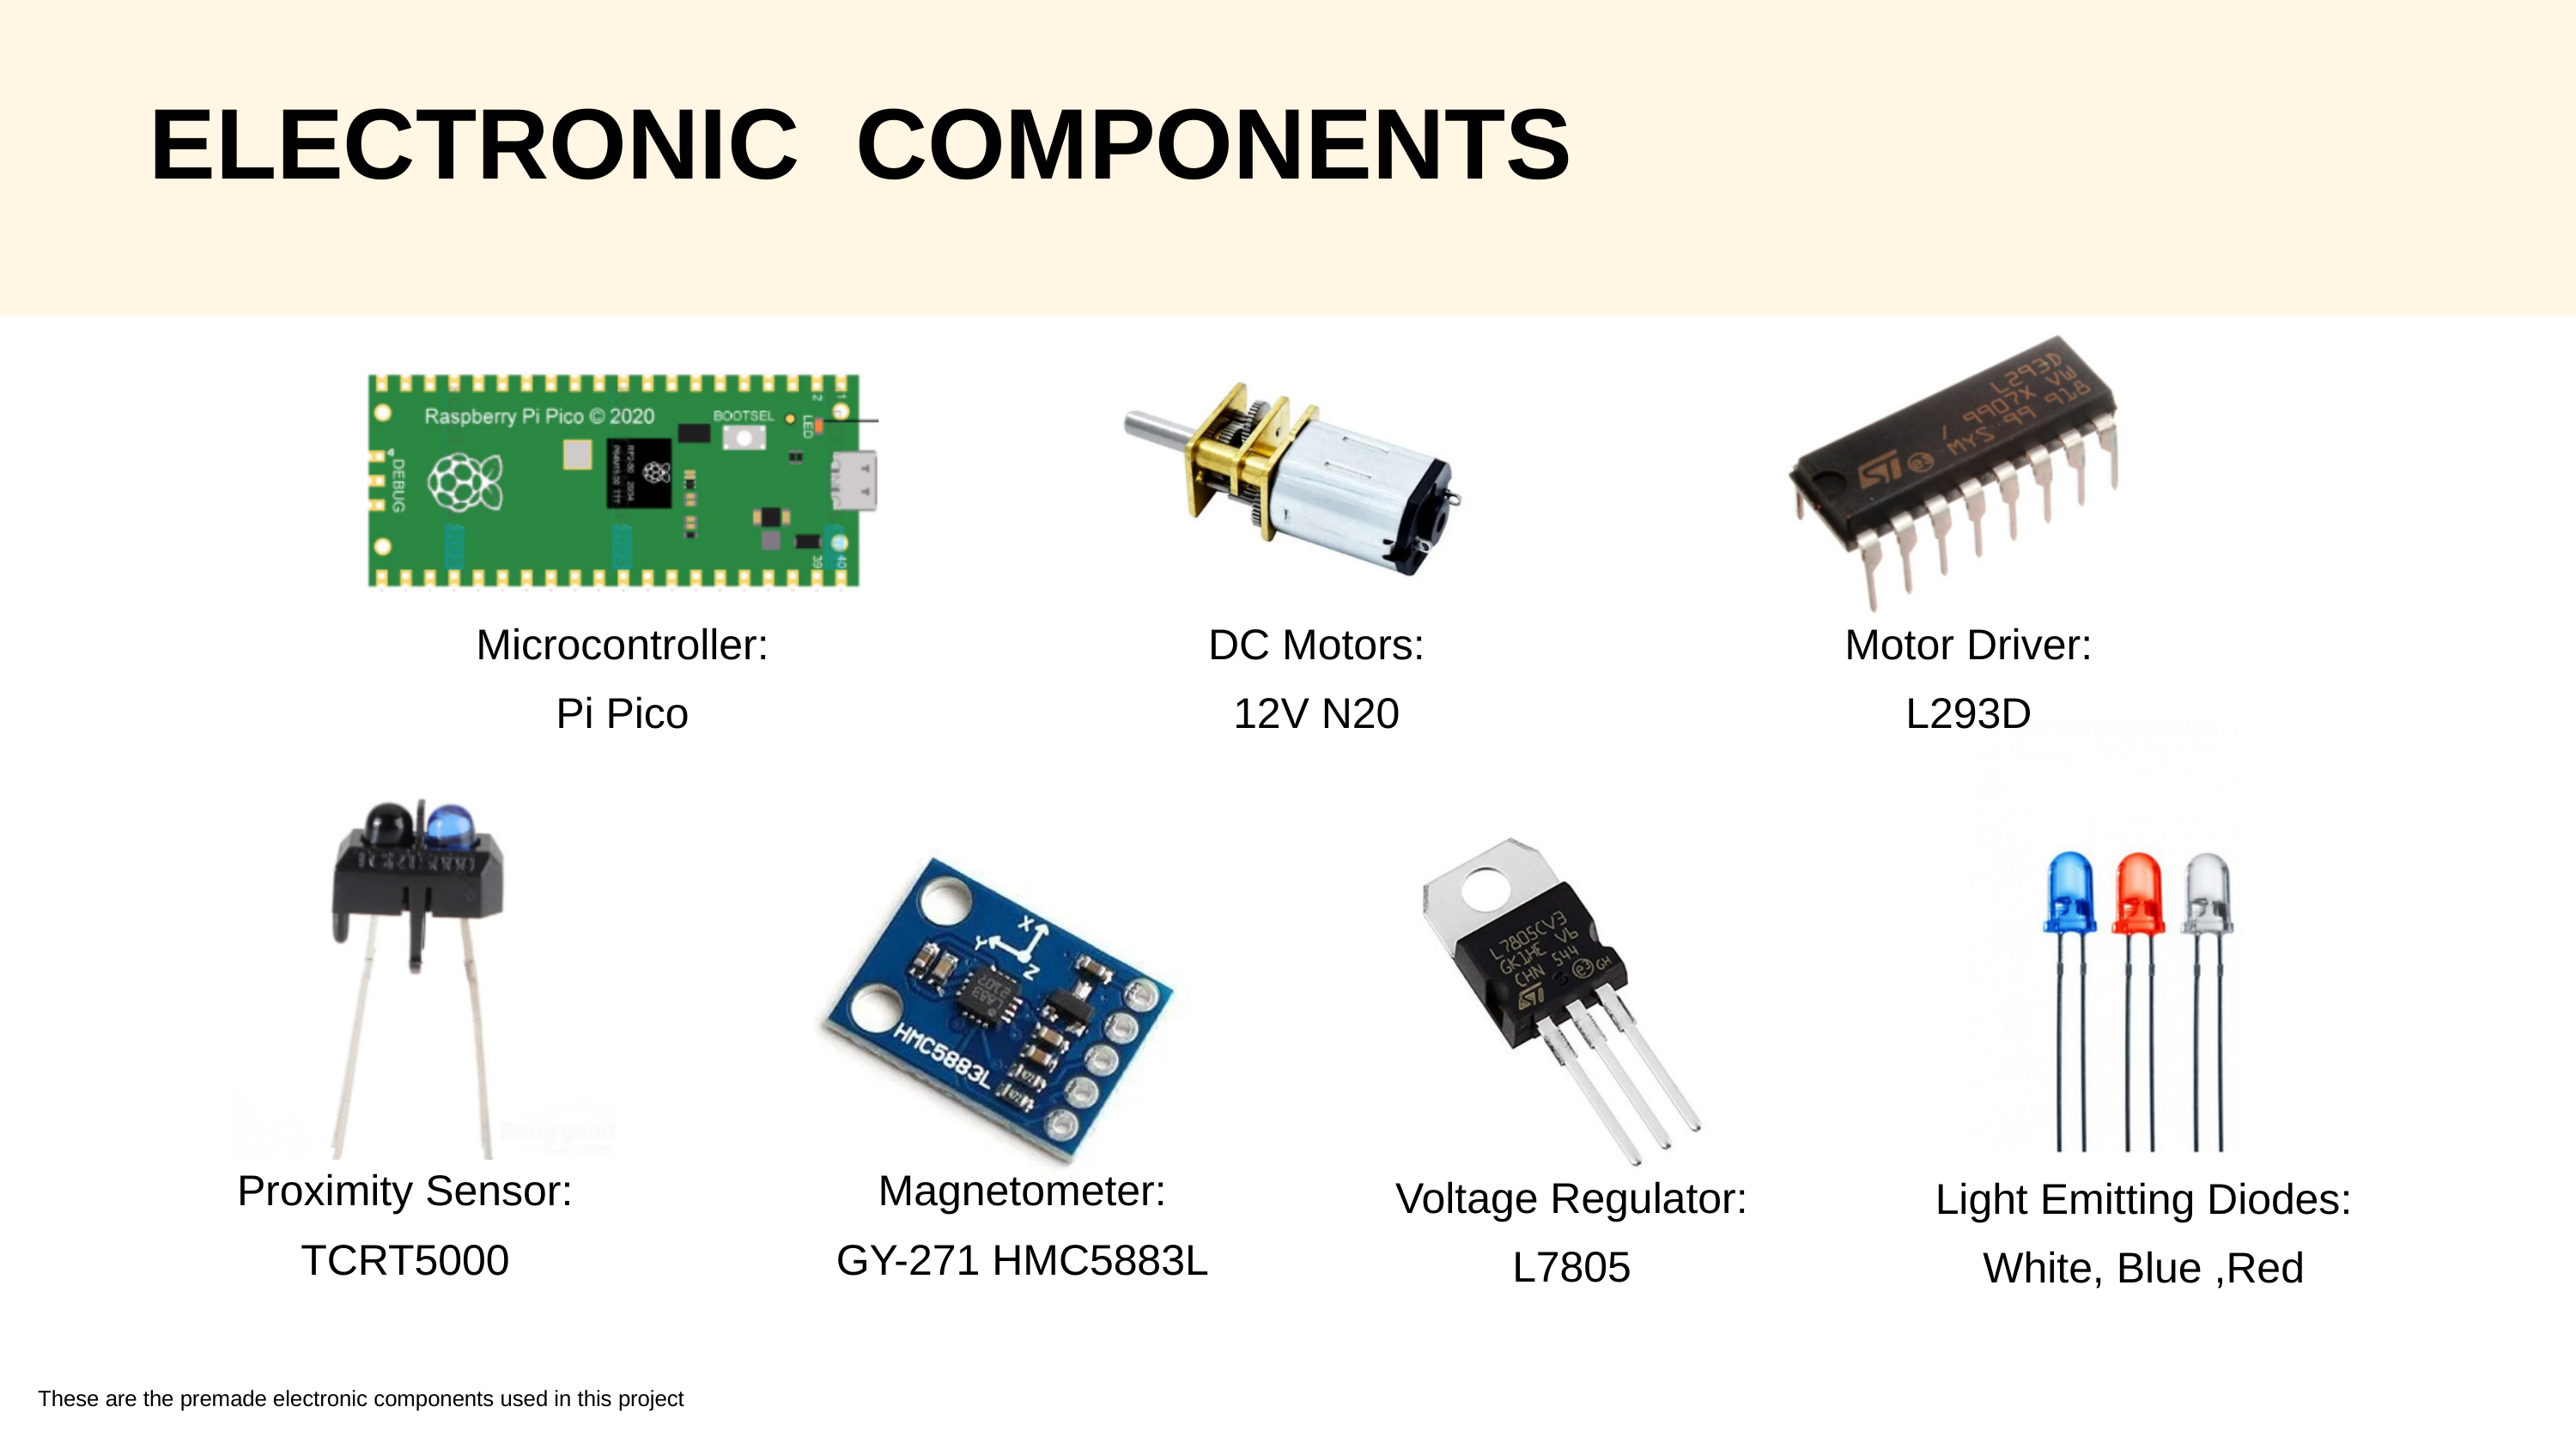

ELECTRONIC  COMPONENTS

Microcontroller:
Pi Pico
DC Motors:
12V N20
Motor Driver:
L293D

Proximity Sensor:
TCRT5000
Magnetometer:
GY-271 HMC5883L

Voltage Regulator:
L7805
Light Emitting Diodes:
White, Blue ,Red
These are the premade electronic components used in this project